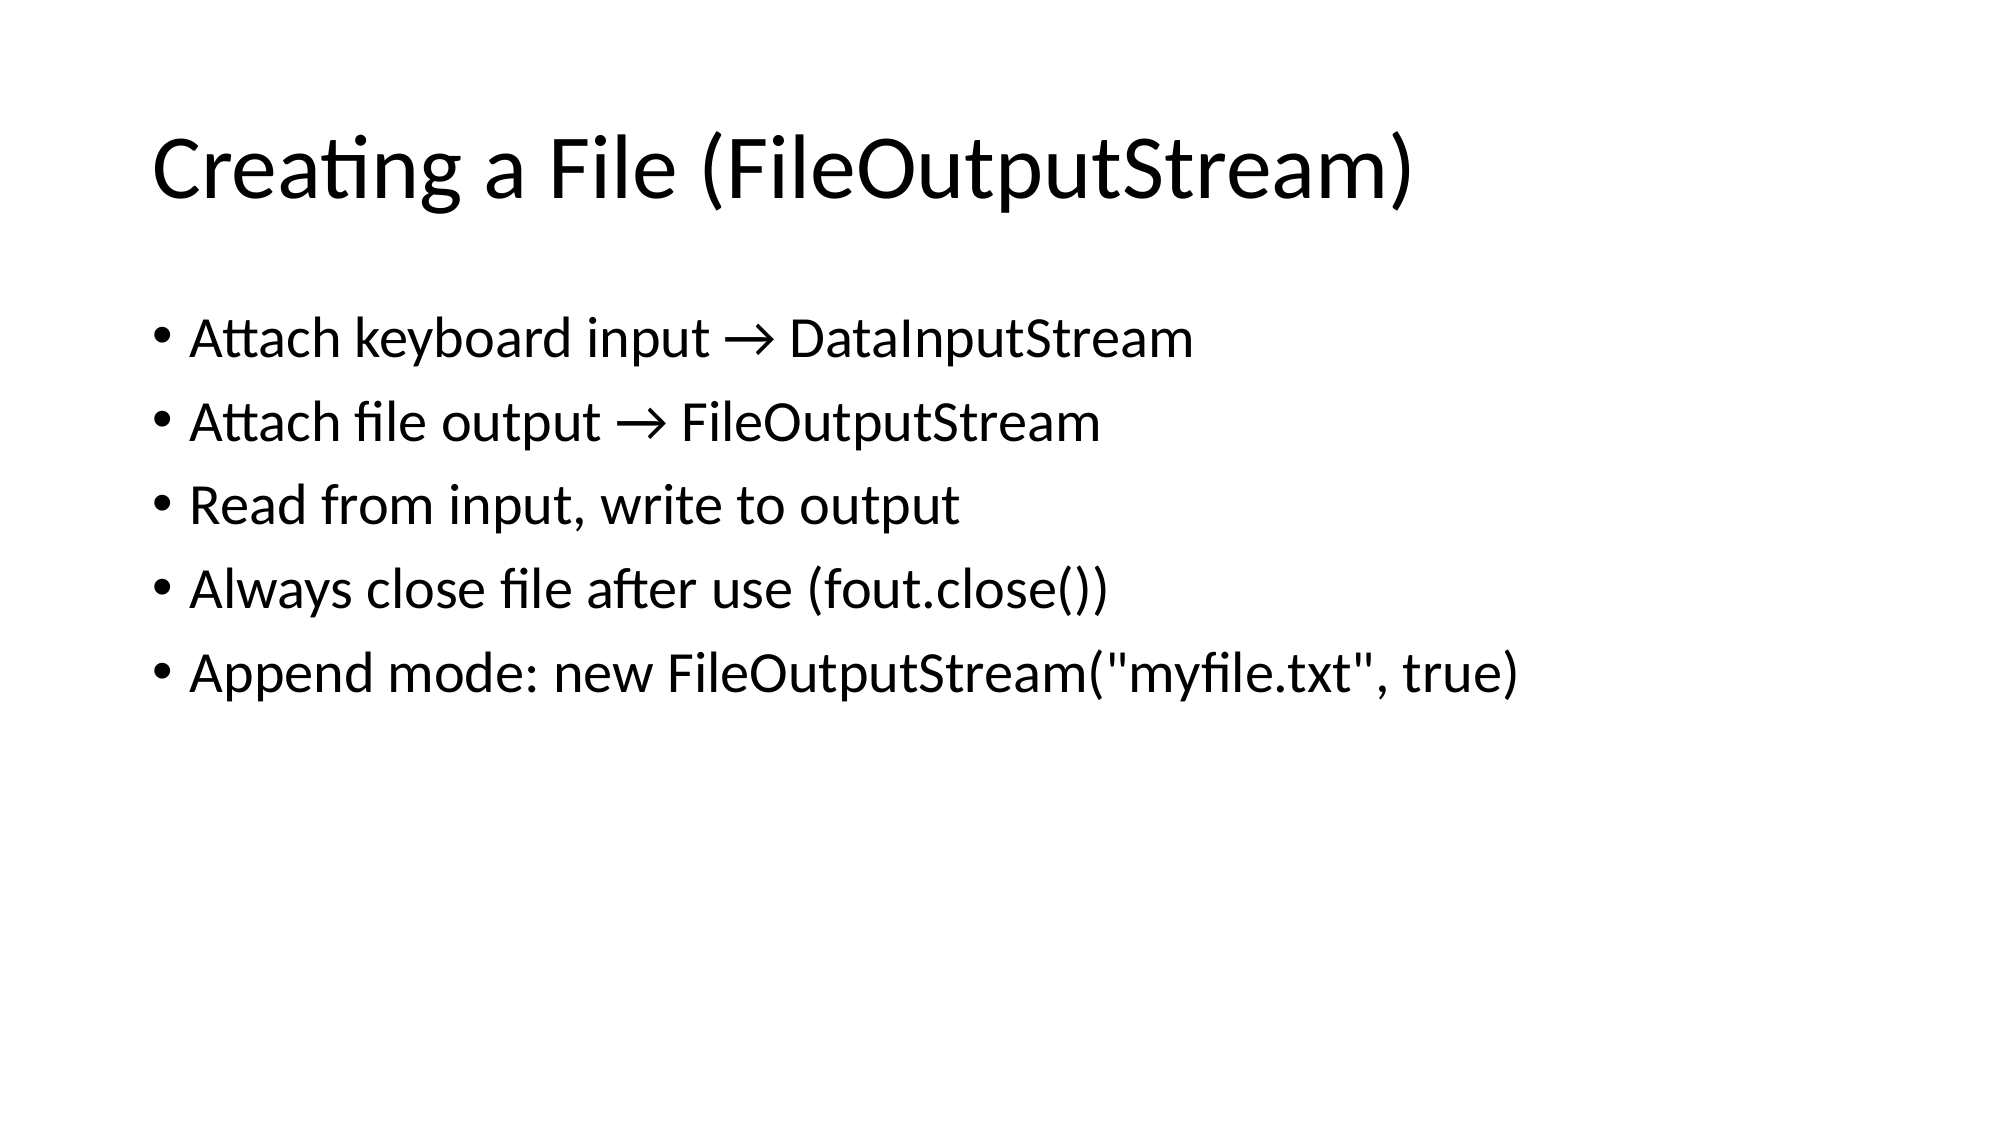

# Creating a File (FileOutputStream)
Attach keyboard input → DataInputStream
Attach file output → FileOutputStream
Read from input, write to output
Always close file after use (fout.close())
Append mode: new FileOutputStream("myfile.txt", true)